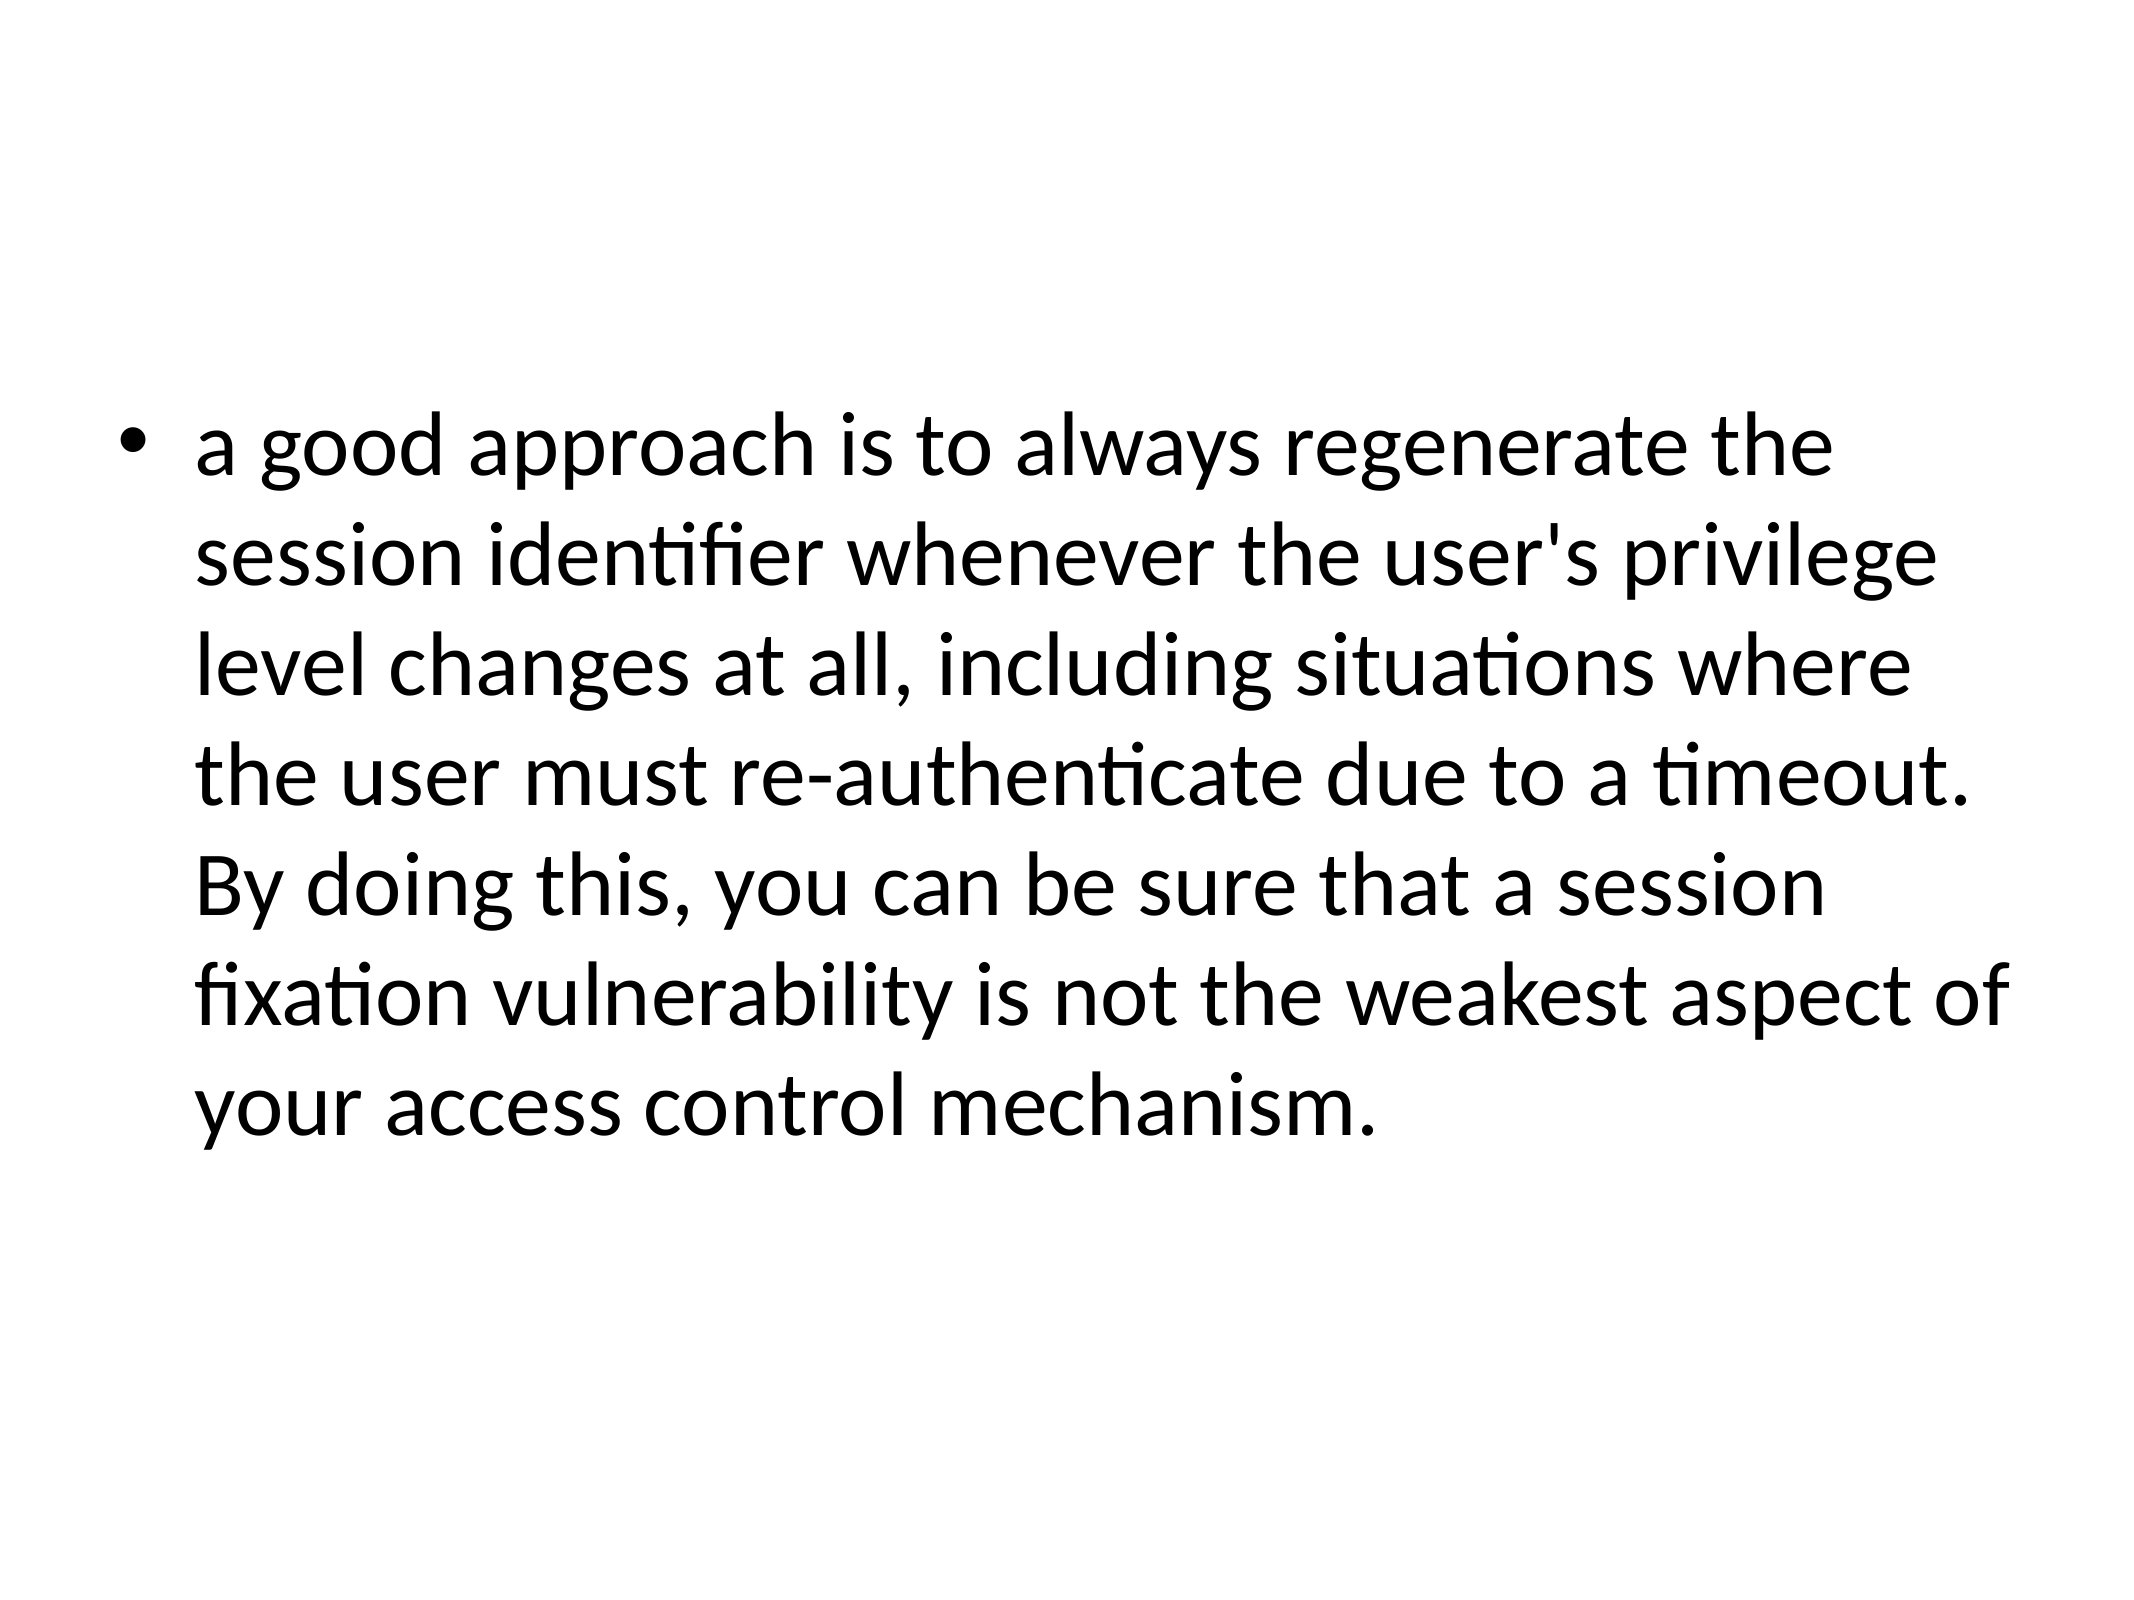

#
a good approach is to always regenerate the session identifier whenever the user's privilege level changes at all, including situations where the user must re-authenticate due to a timeout. By doing this, you can be sure that a session fixation vulnerability is not the weakest aspect of your access control mechanism.
111